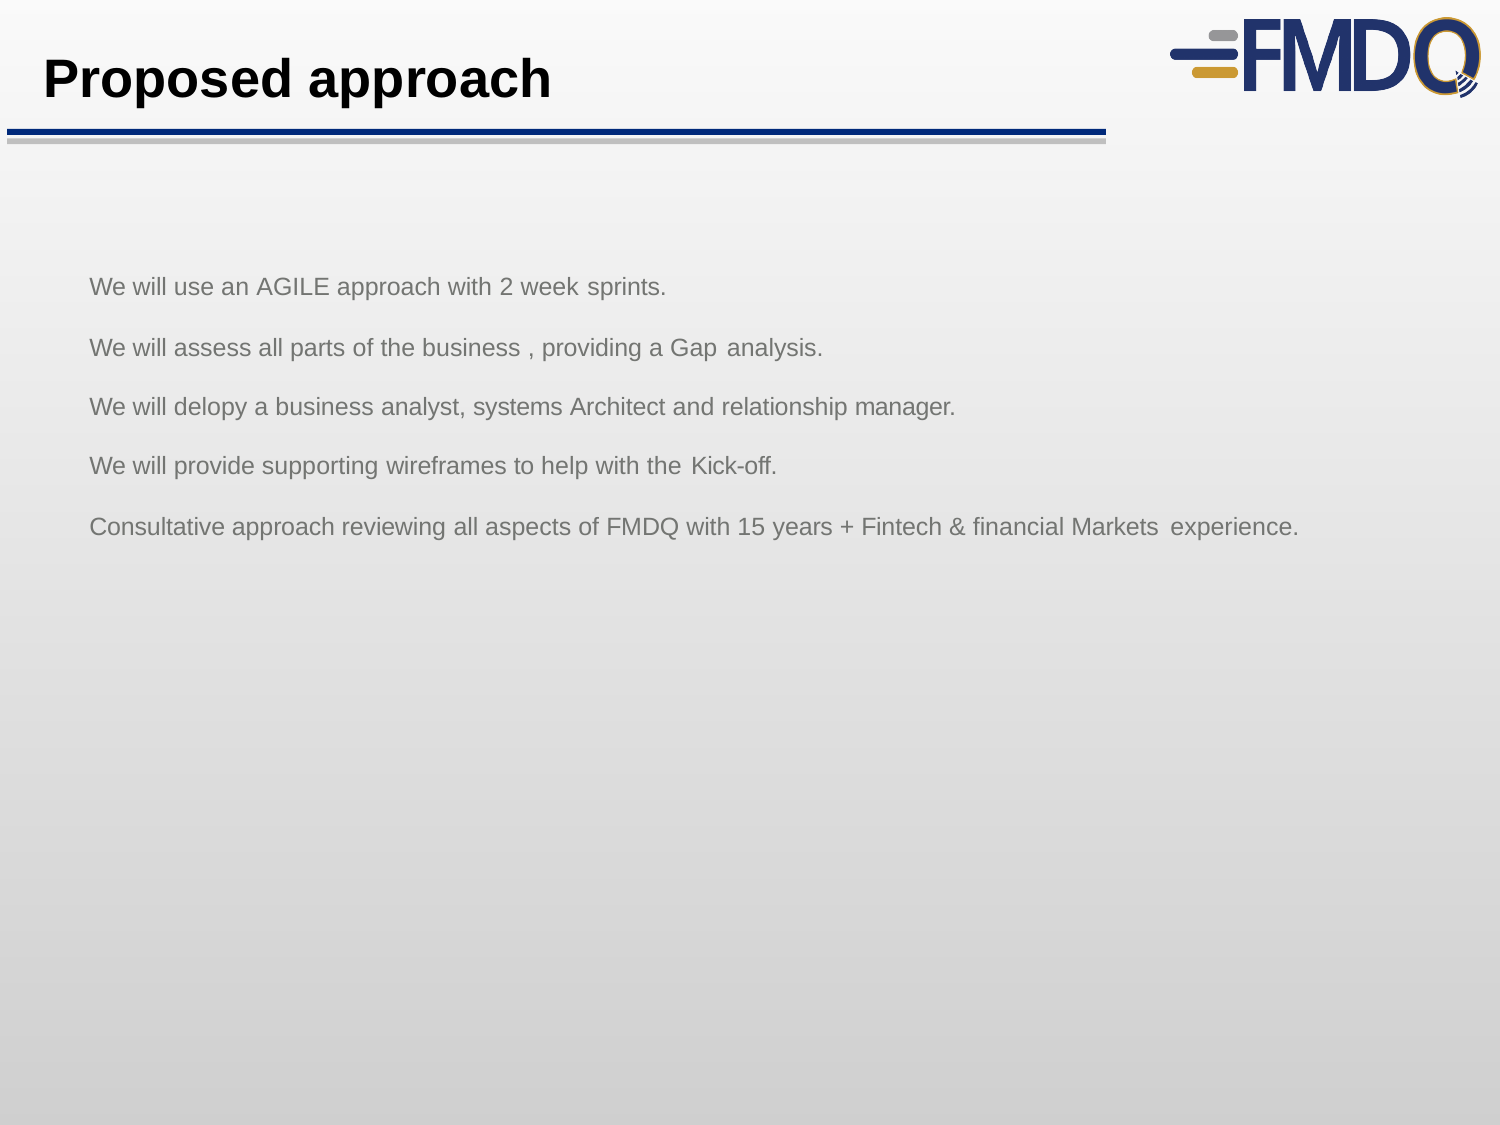

Proposed approach
We will use an AGILE approach with 2 week sprints.

We will assess all parts of the business , providing a Gap analysis.
We will delopy a business analyst, systems Architect and relationship manager.  We will provide supporting wireframes to help with the Kick-off.

Consultative approach reviewing all aspects of FMDQ with 15 years + Fintech & financial Markets experience.